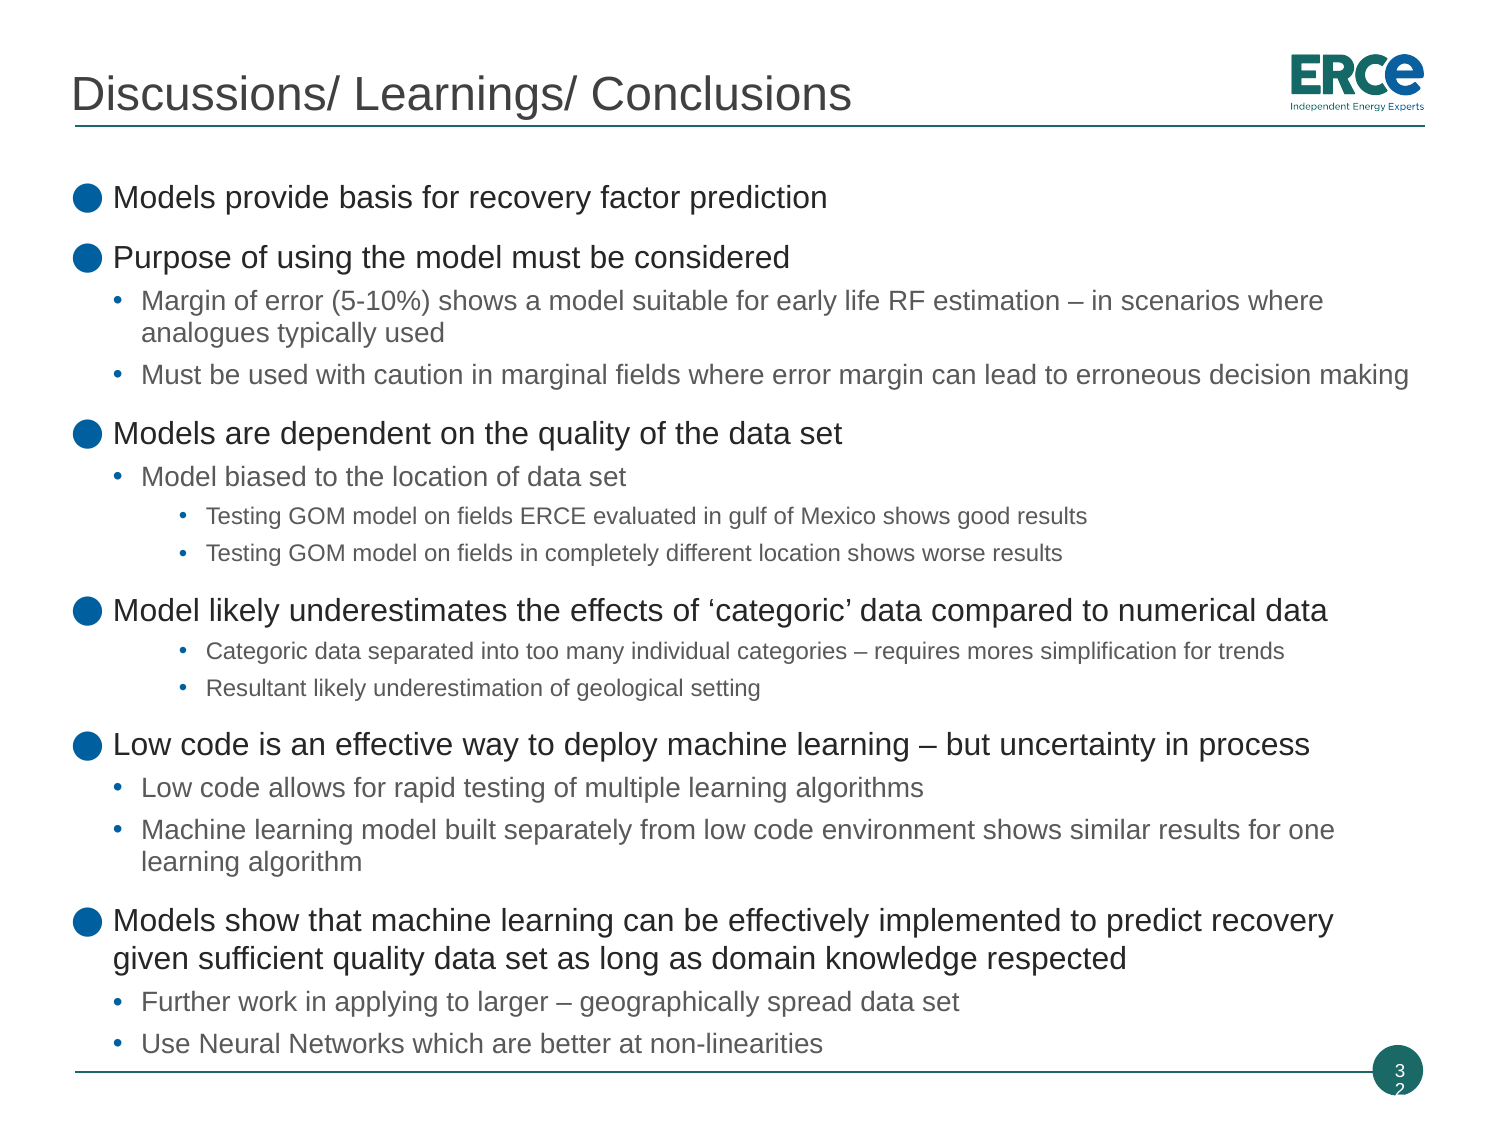

# Discussions/ Learnings/ Conclusions
Models provide basis for recovery factor prediction
Purpose of using the model must be considered
Margin of error (5-10%) shows a model suitable for early life RF estimation – in scenarios where analogues typically used
Must be used with caution in marginal fields where error margin can lead to erroneous decision making
Models are dependent on the quality of the data set
Model biased to the location of data set
Testing GOM model on fields ERCE evaluated in gulf of Mexico shows good results
Testing GOM model on fields in completely different location shows worse results
Model likely underestimates the effects of ‘categoric’ data compared to numerical data
Categoric data separated into too many individual categories – requires mores simplification for trends
Resultant likely underestimation of geological setting
Low code is an effective way to deploy machine learning – but uncertainty in process
Low code allows for rapid testing of multiple learning algorithms
Machine learning model built separately from low code environment shows similar results for one learning algorithm
Models show that machine learning can be effectively implemented to predict recovery given sufficient quality data set as long as domain knowledge respected
Further work in applying to larger – geographically spread data set
Use Neural Networks which are better at non-linearities
32